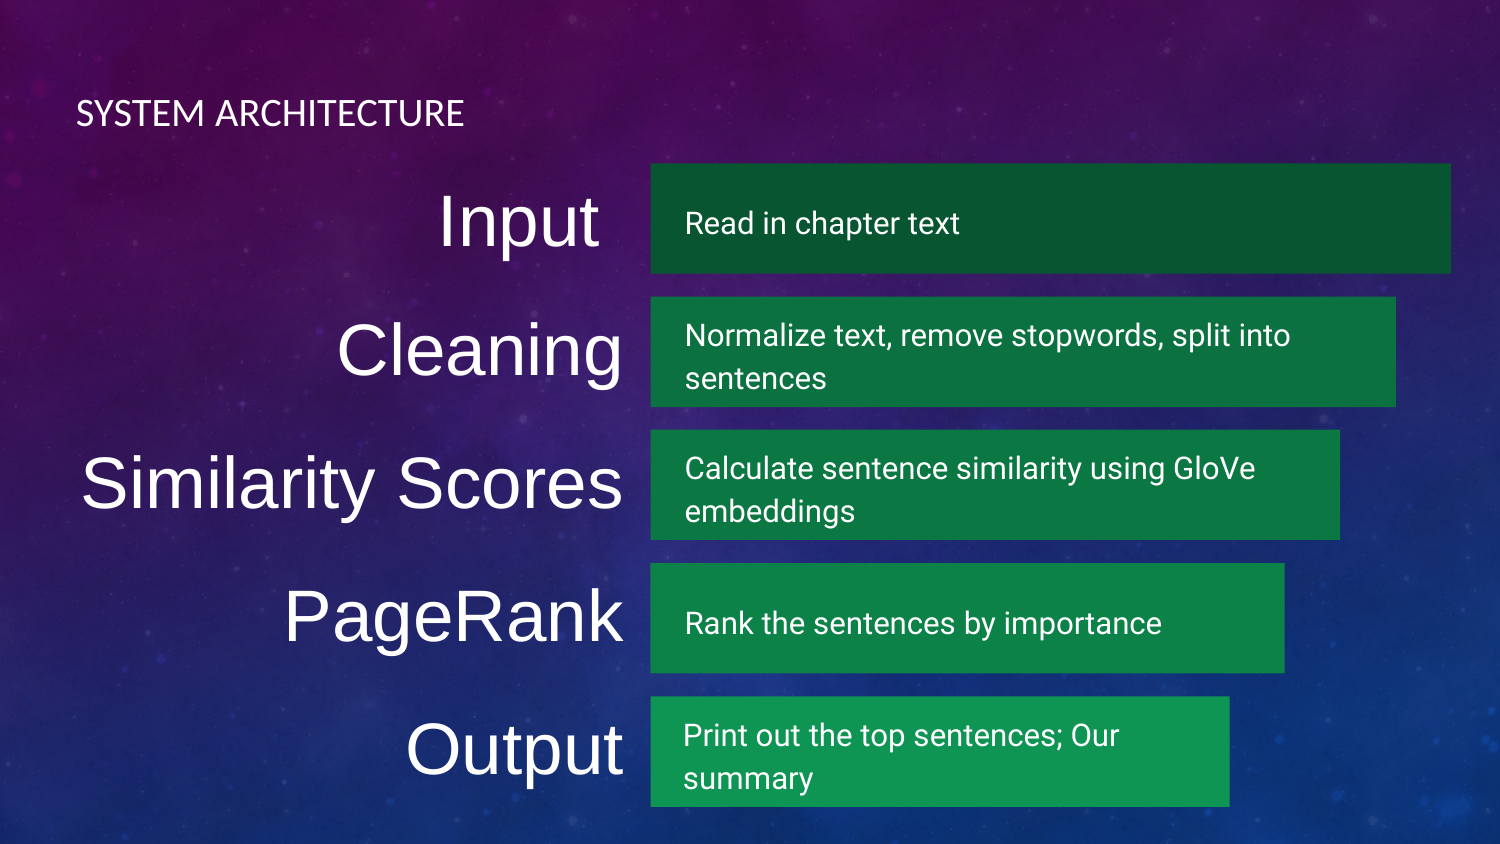

# System Architecture

Input
Read in chapter text

Cleaning
Normalize text, remove stopwords, split into sentences

Similarity Scores
Calculate sentence similarity using GloVe embeddings

PageRank
Rank the sentences by importance

Output
Print out the top sentences; Our summary